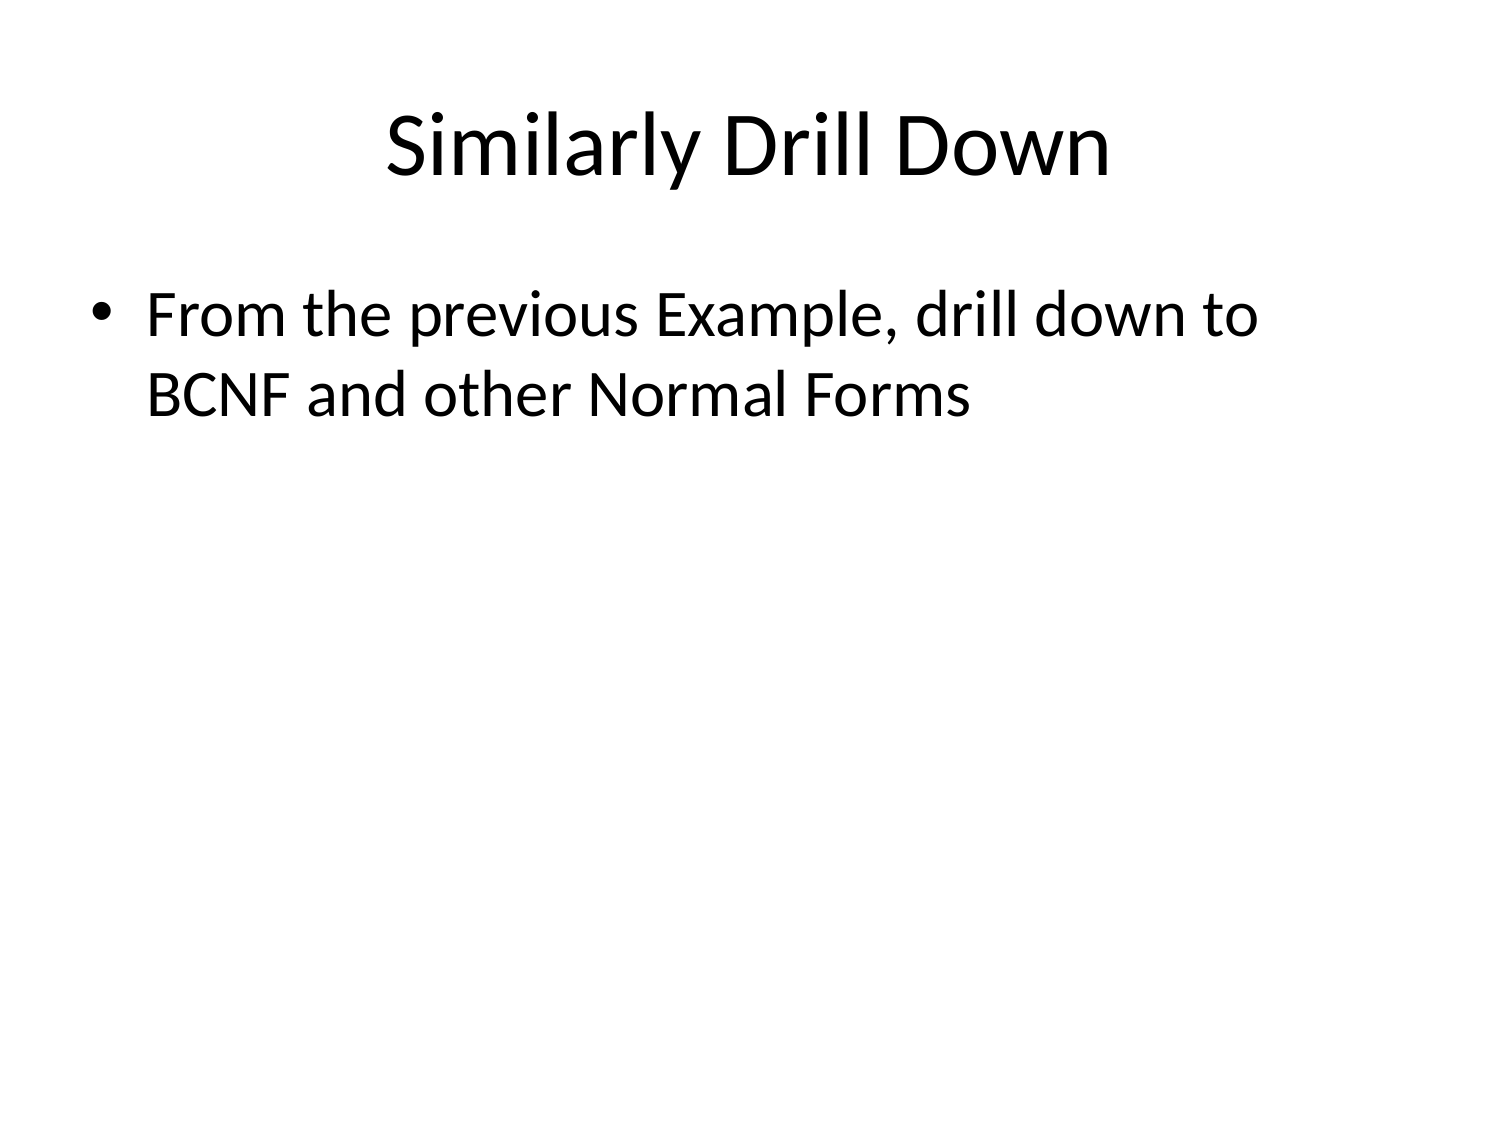

# Similarly Drill Down
From the previous Example, drill down to BCNF and other Normal Forms